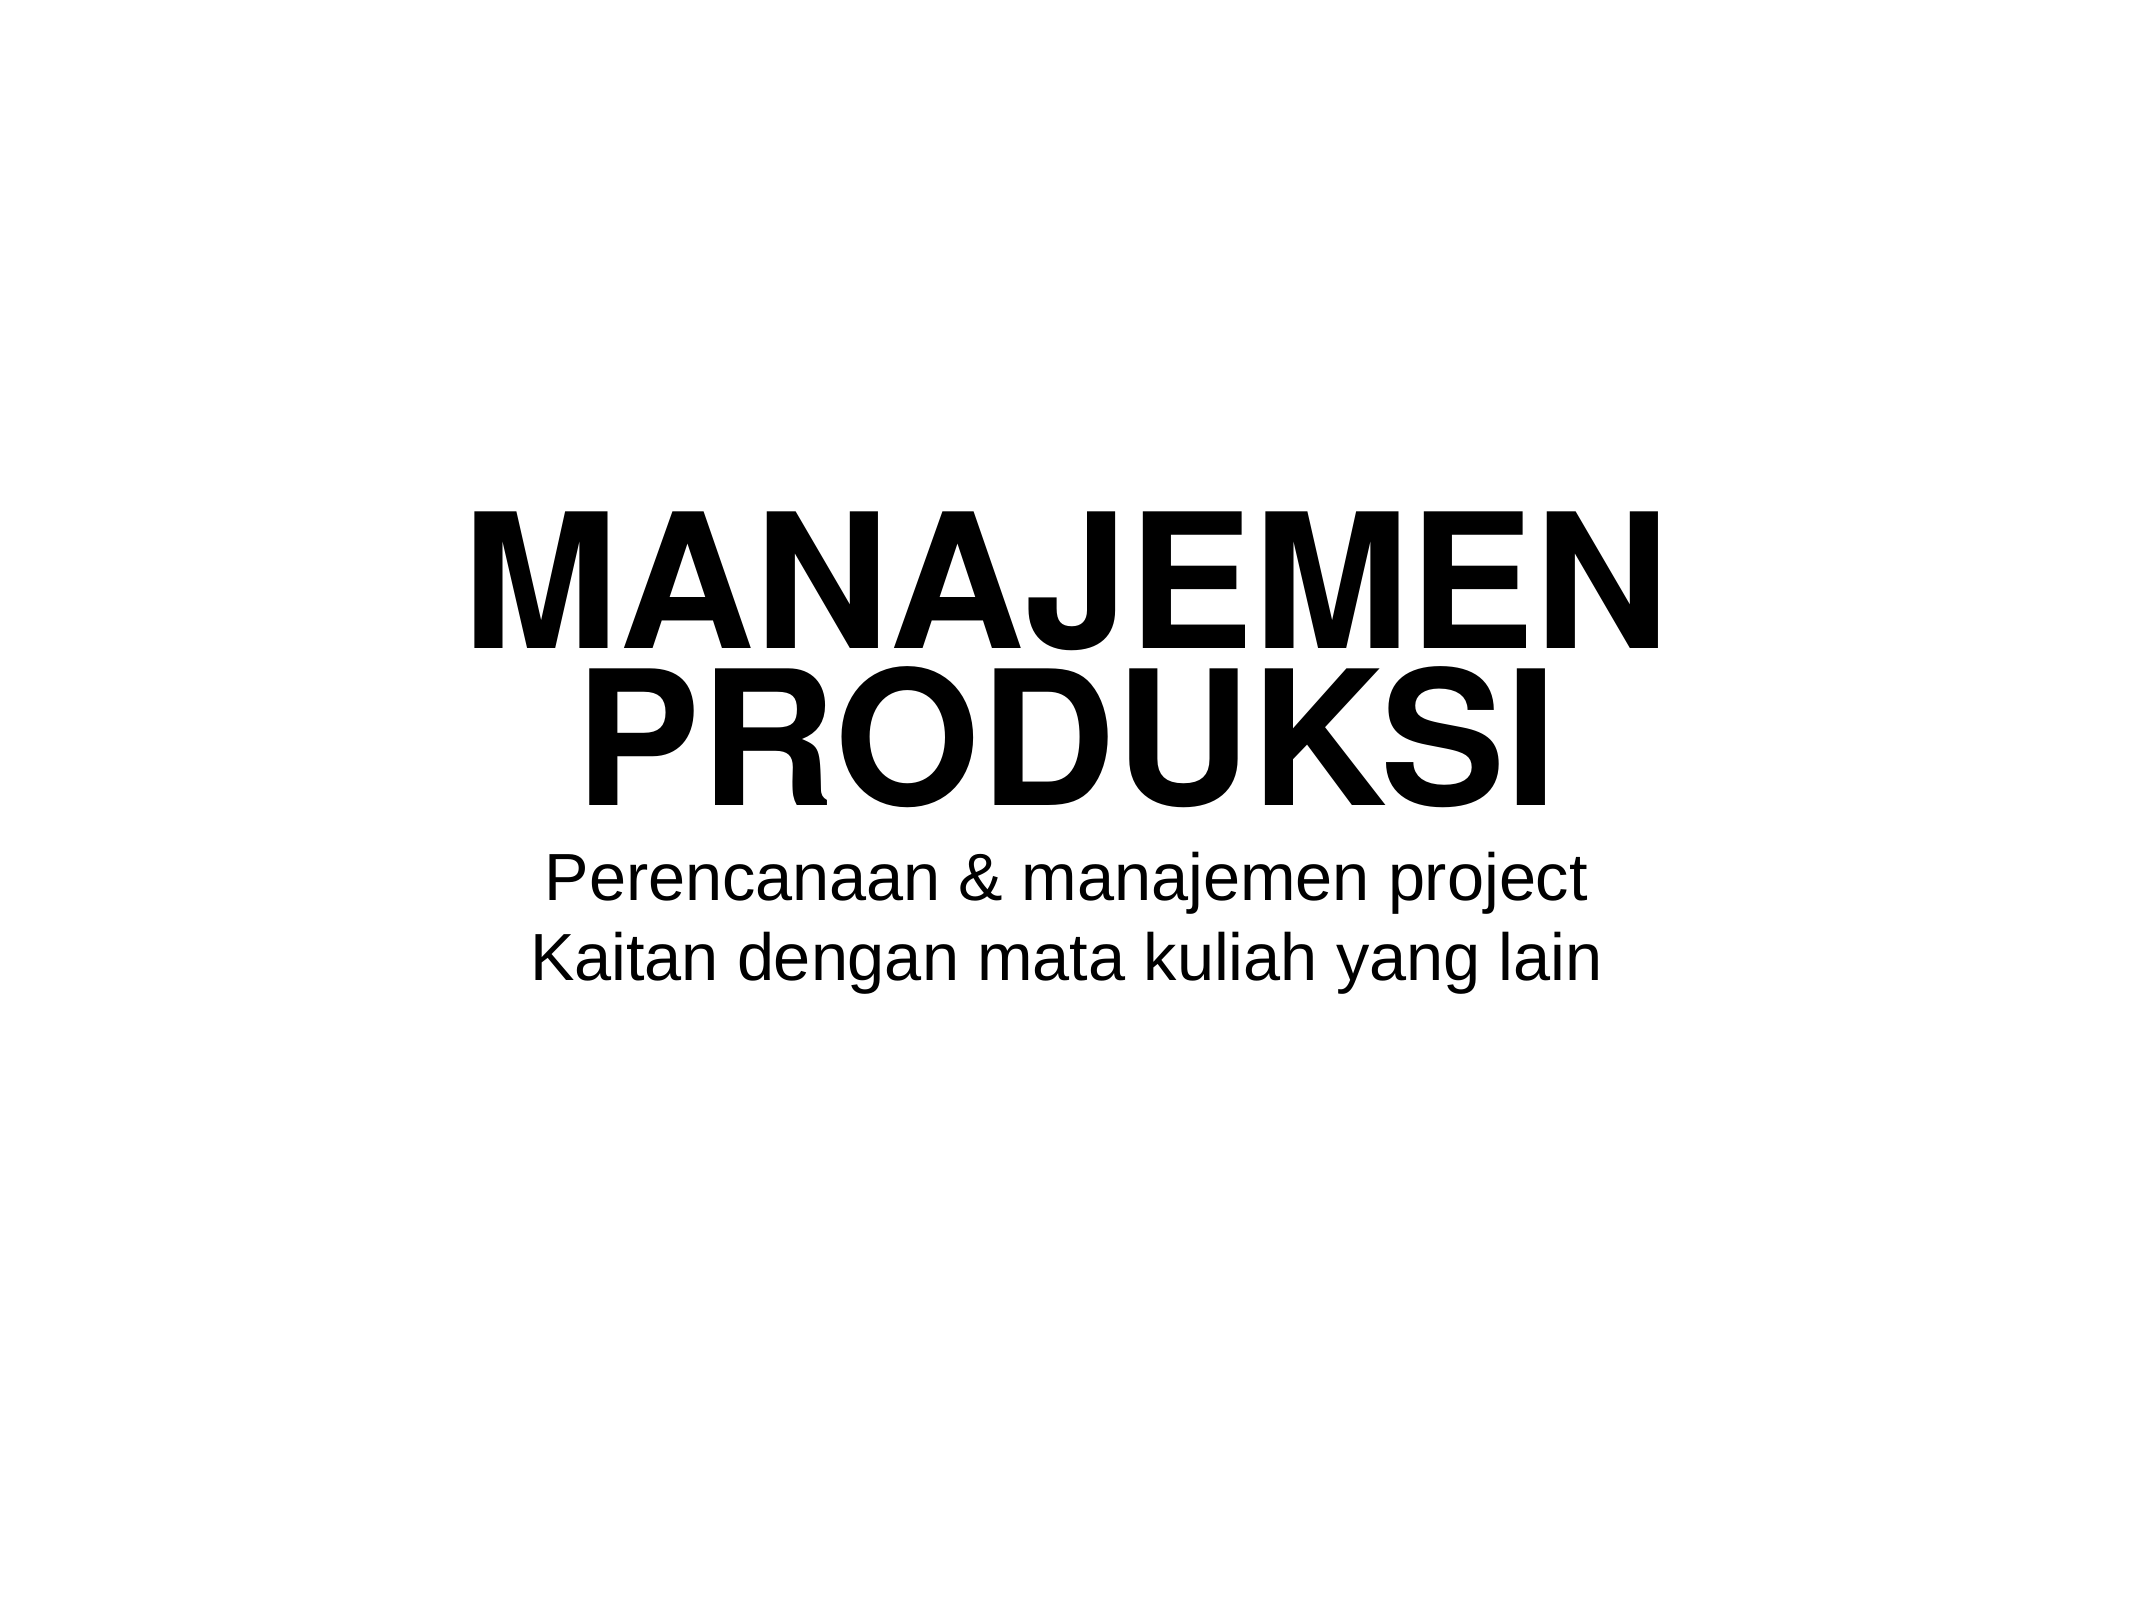

# MANAJEMEN
PRODUKSI
Perencanaan & manajemen project
Kaitan dengan mata kuliah yang lain